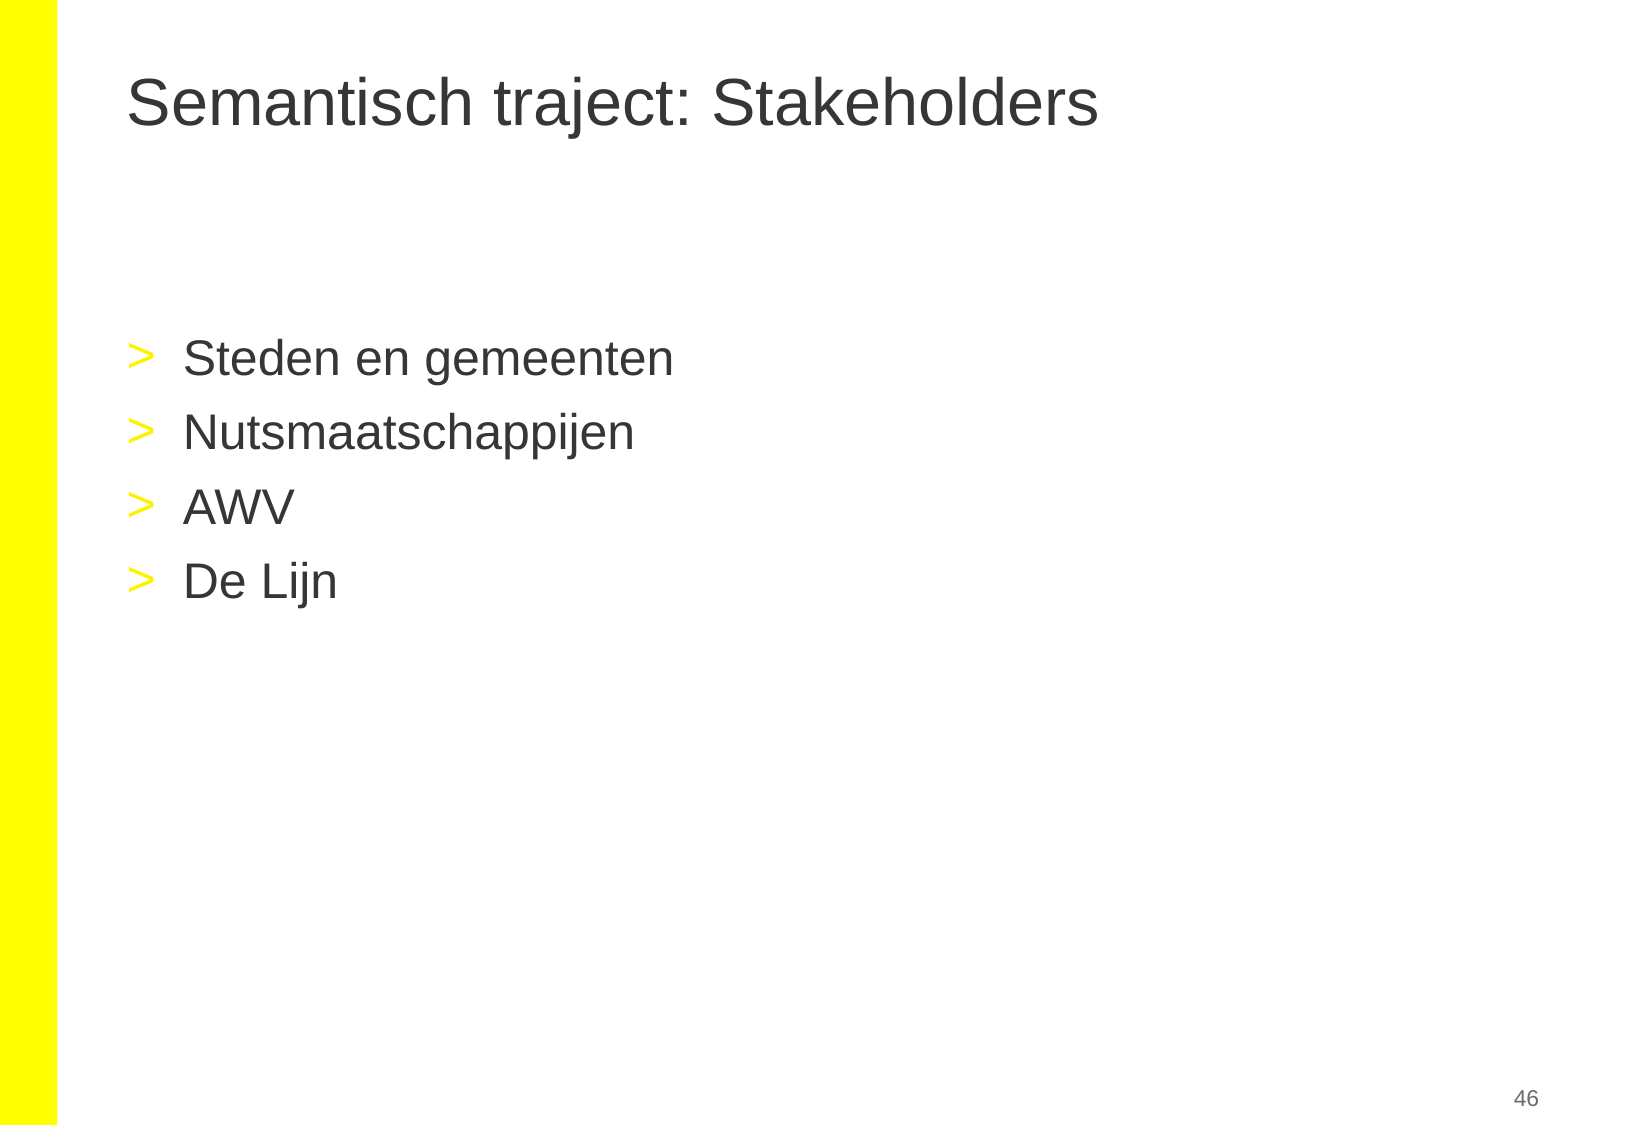

# Semantisch traject: Stakeholders

Steden en gemeenten
Nutsmaatschappijen
AWV
De Lijn

46